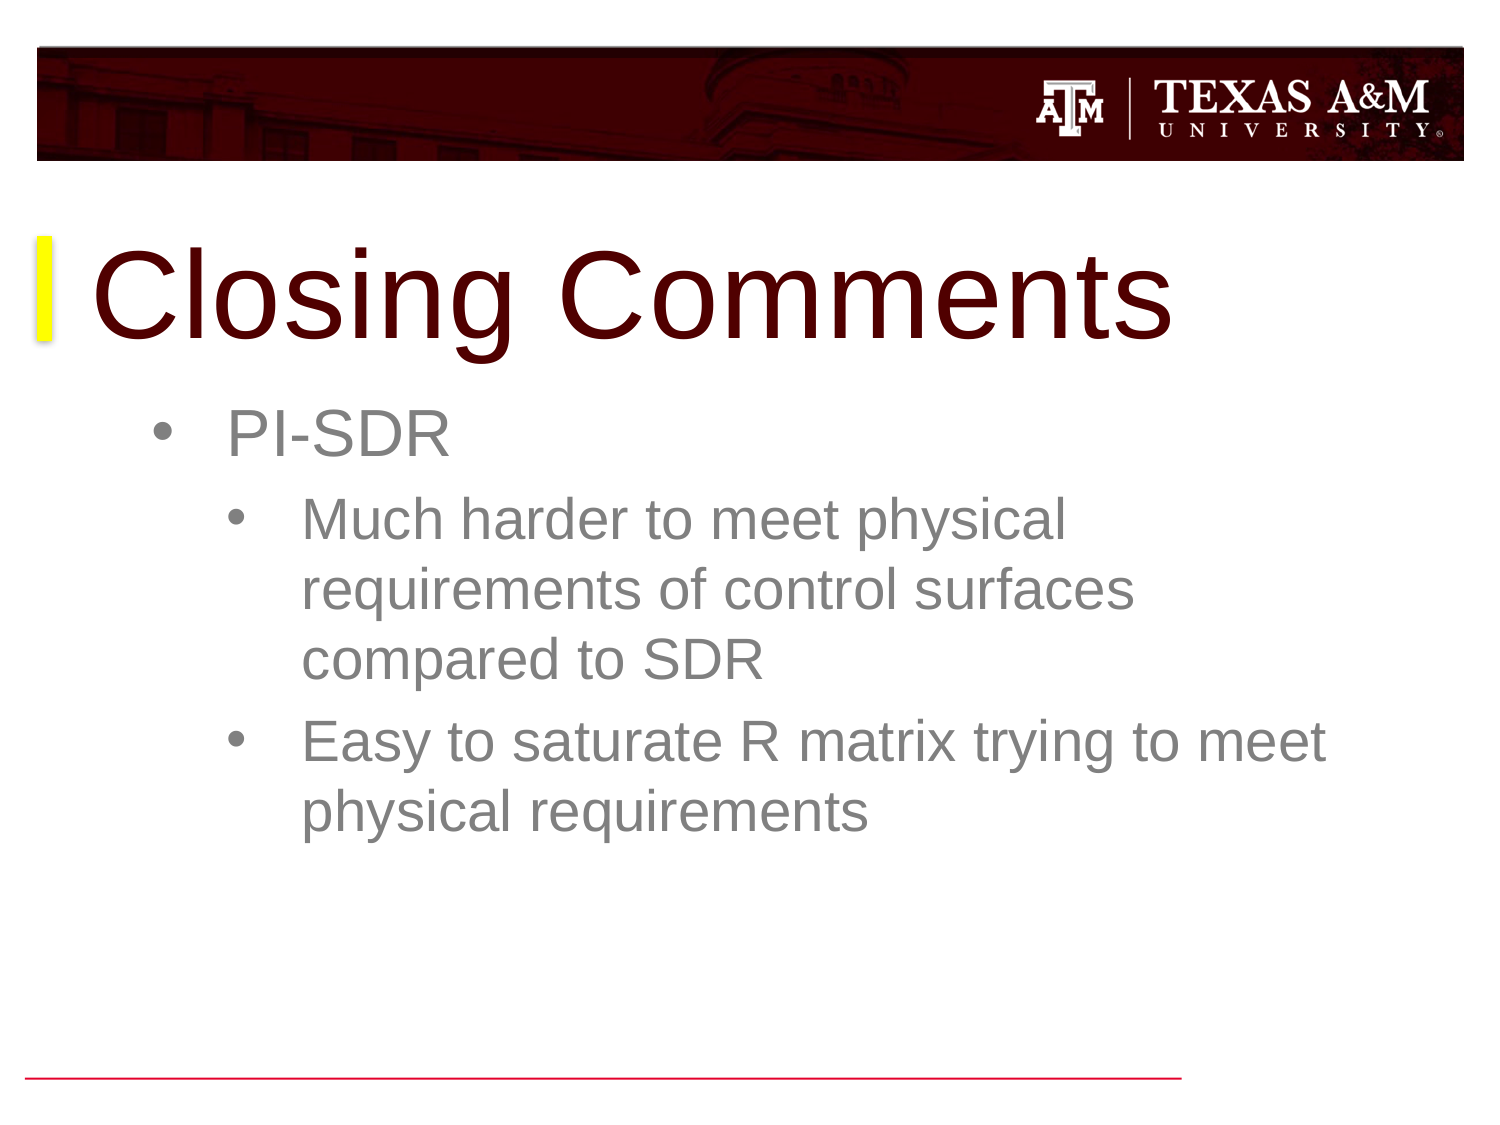

# Closing Comments
PI-SDR
Much harder to meet physical requirements of control surfaces compared to SDR
Easy to saturate R matrix trying to meet physical requirements